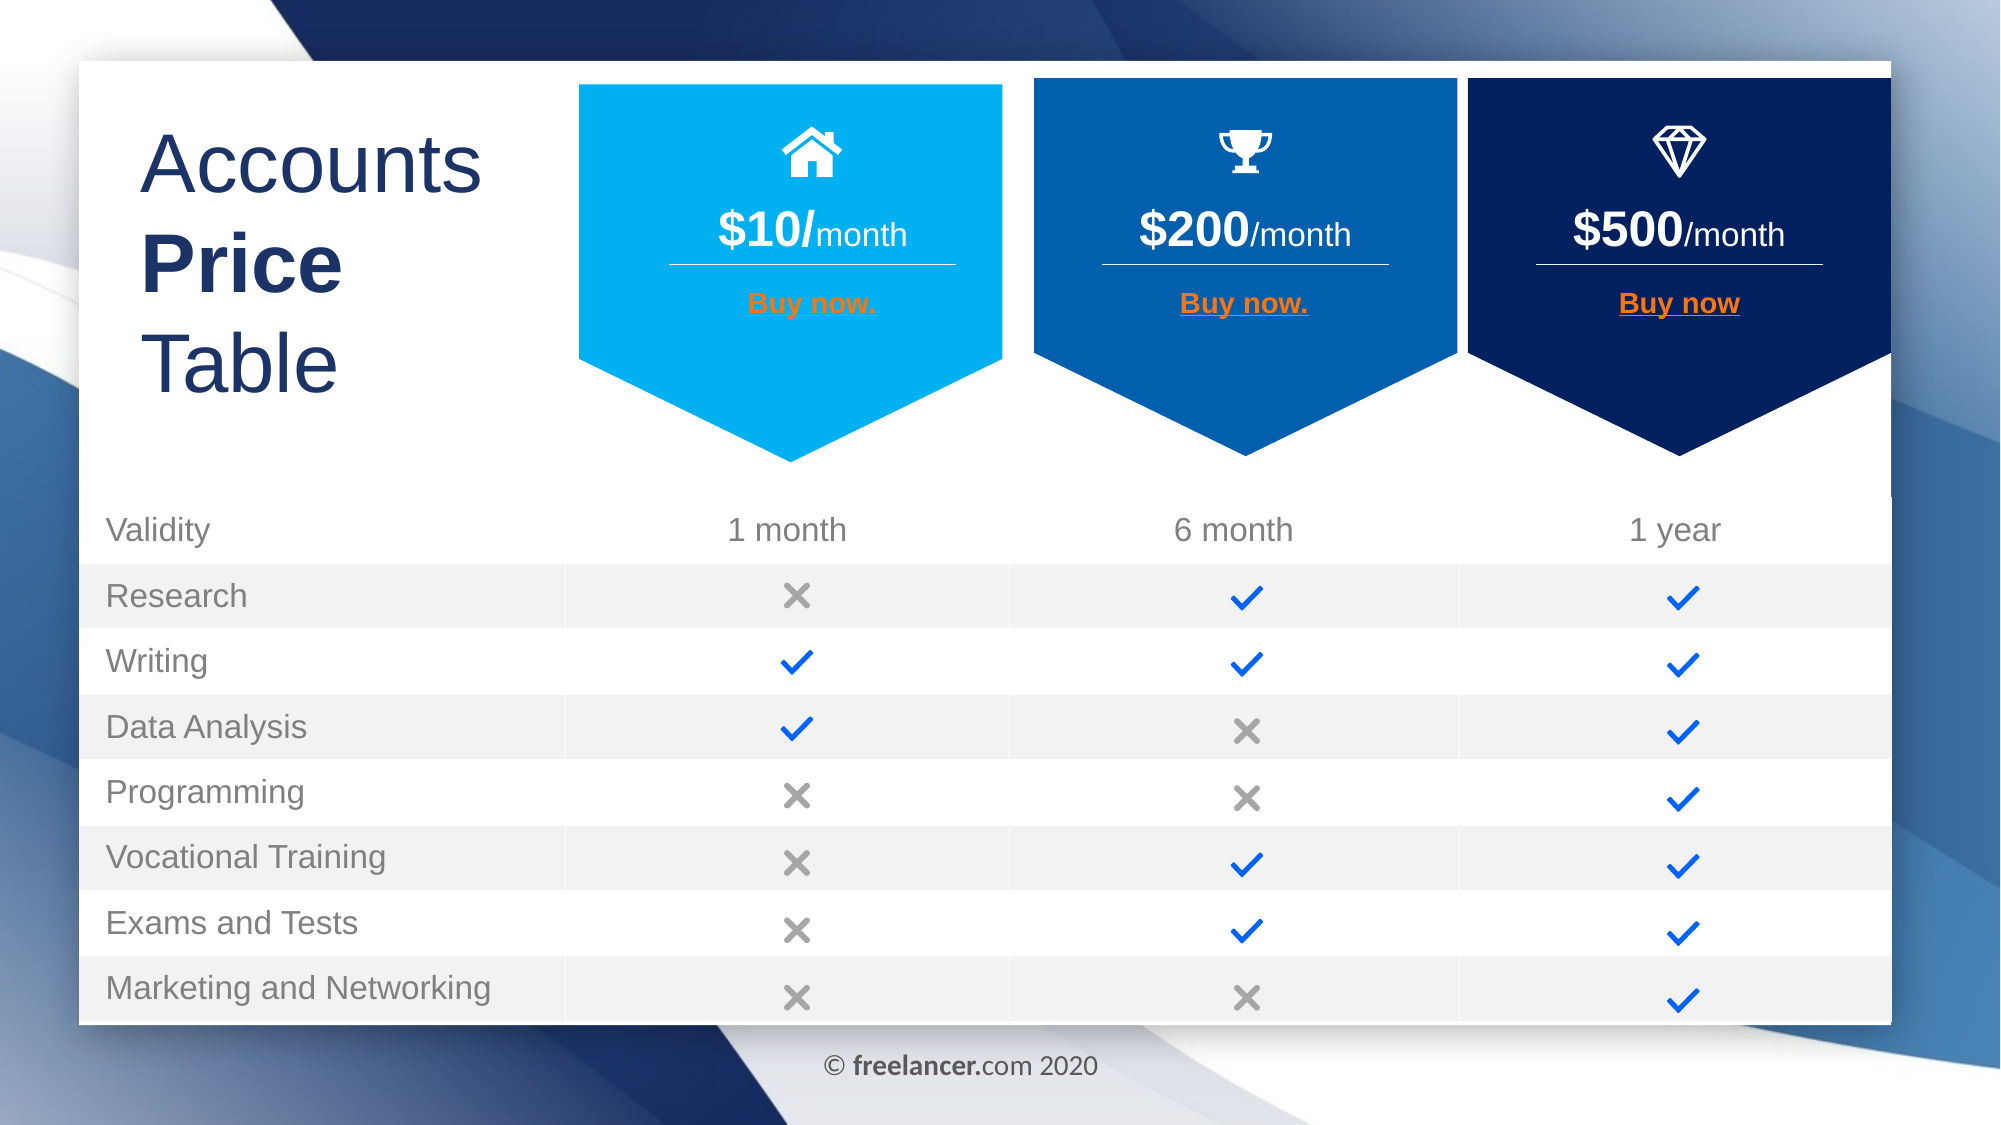

Accounts
Price Table

$10/month
$200/month
$500/month
Buy now.
Buy now.
Buy now
| Validity | 1 month | 6 month | 1 year |
| --- | --- | --- | --- |
| Research |  |  |  |
| Writing |  |  |  |
| Data Analysis |  |  |  |
| Programming |  |  |  |
| Vocational Training |  |  |  |
| Exams and Tests |  |  |  |
| Marketing and Networking |  |  |  |

© freelancer.com 2020